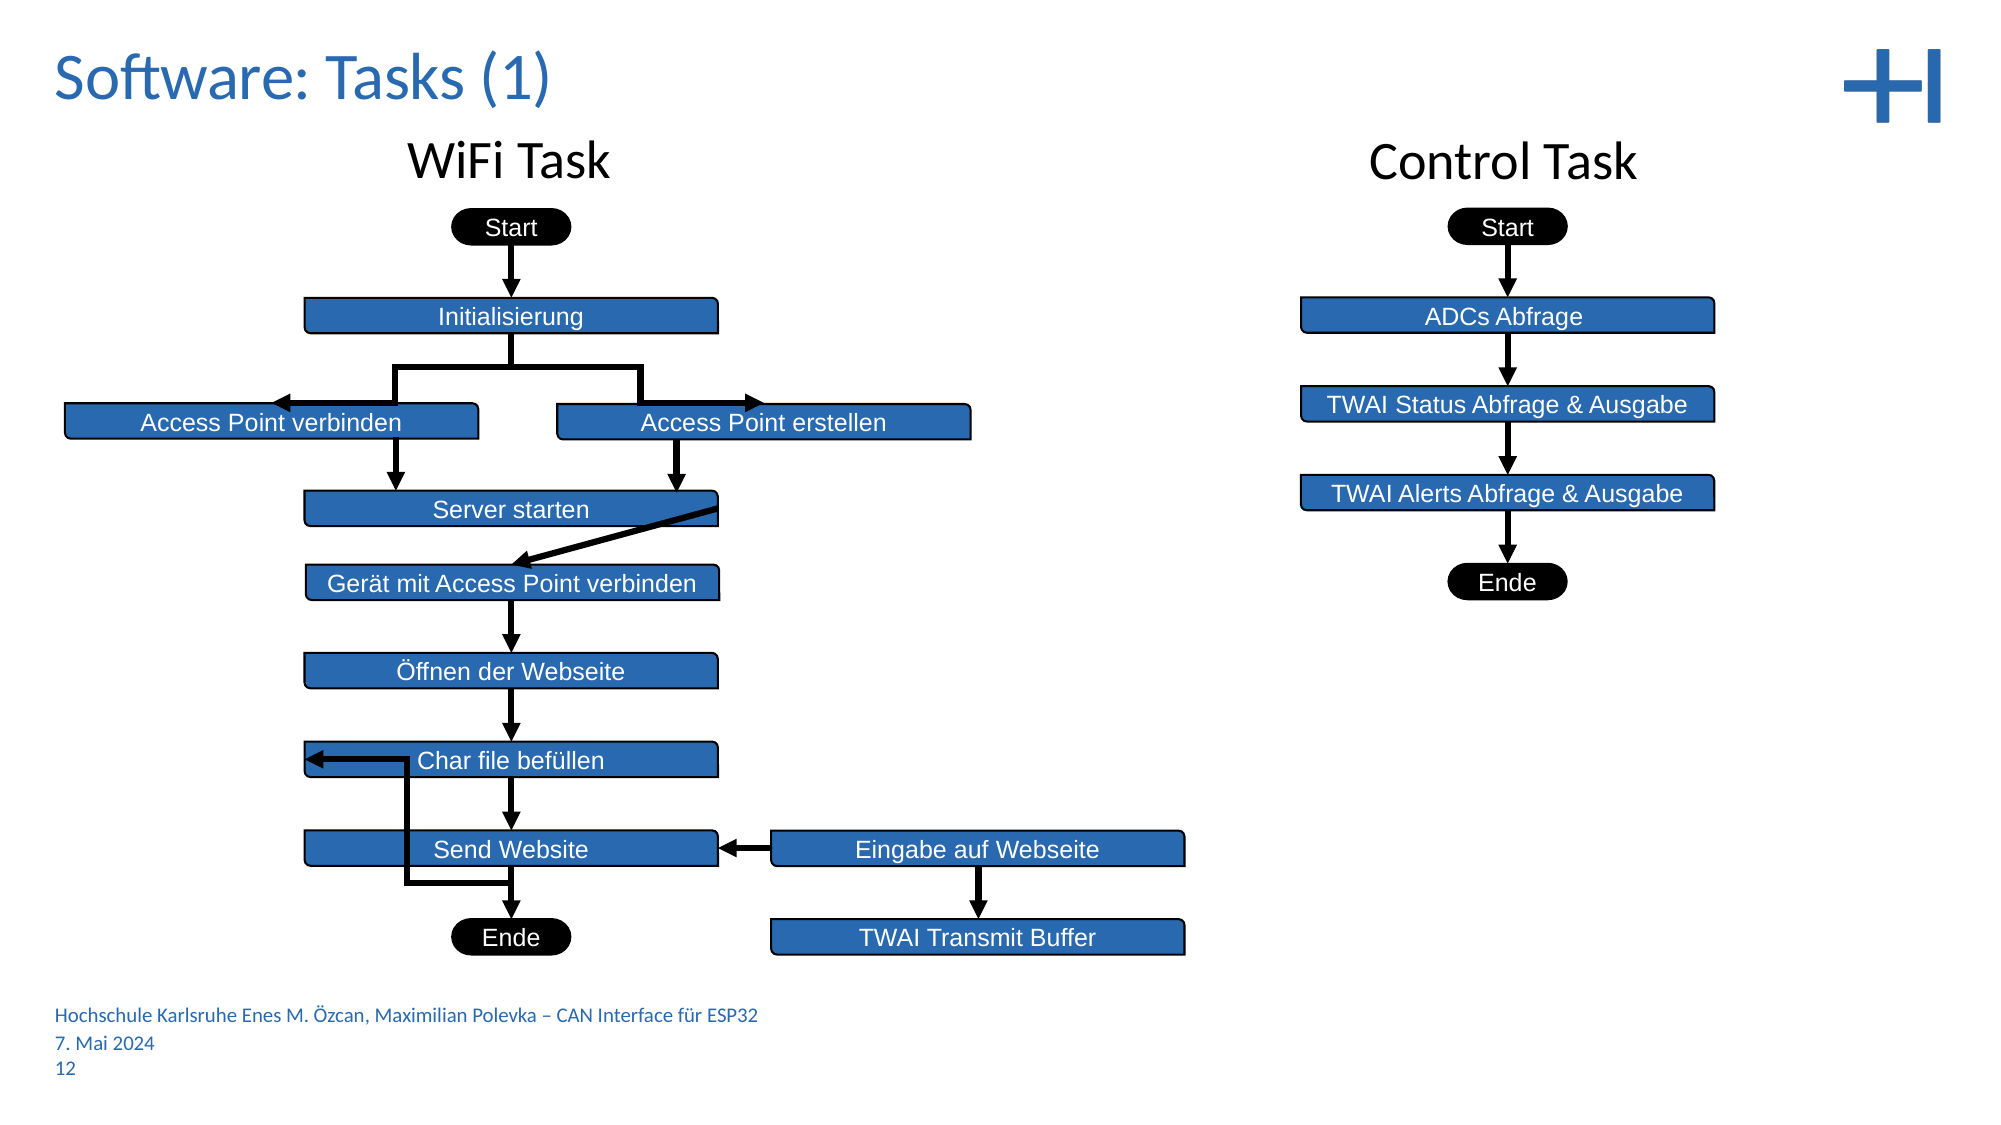

Software: Tasks (1)
WiFi Task
Control Task
ADCs Abfrage
TWAI Status Abfrage & Ausgabe
Start
TWAI Alerts Abfrage & Ausgabe
Ende
Initialisierung
Start
Access Point verbinden
Server starten
Gerät mit Access Point verbinden
Öffnen der Webseite
Char file befüllen
Send Website
Ende
Access Point erstellen
Eingabe auf Webseite
TWAI Transmit Buffer

Hochschule Karlsruhe 		Enes M. Özcan, Maximilian Polevka – CAN Interface für ESP32
7. Mai 2024
12